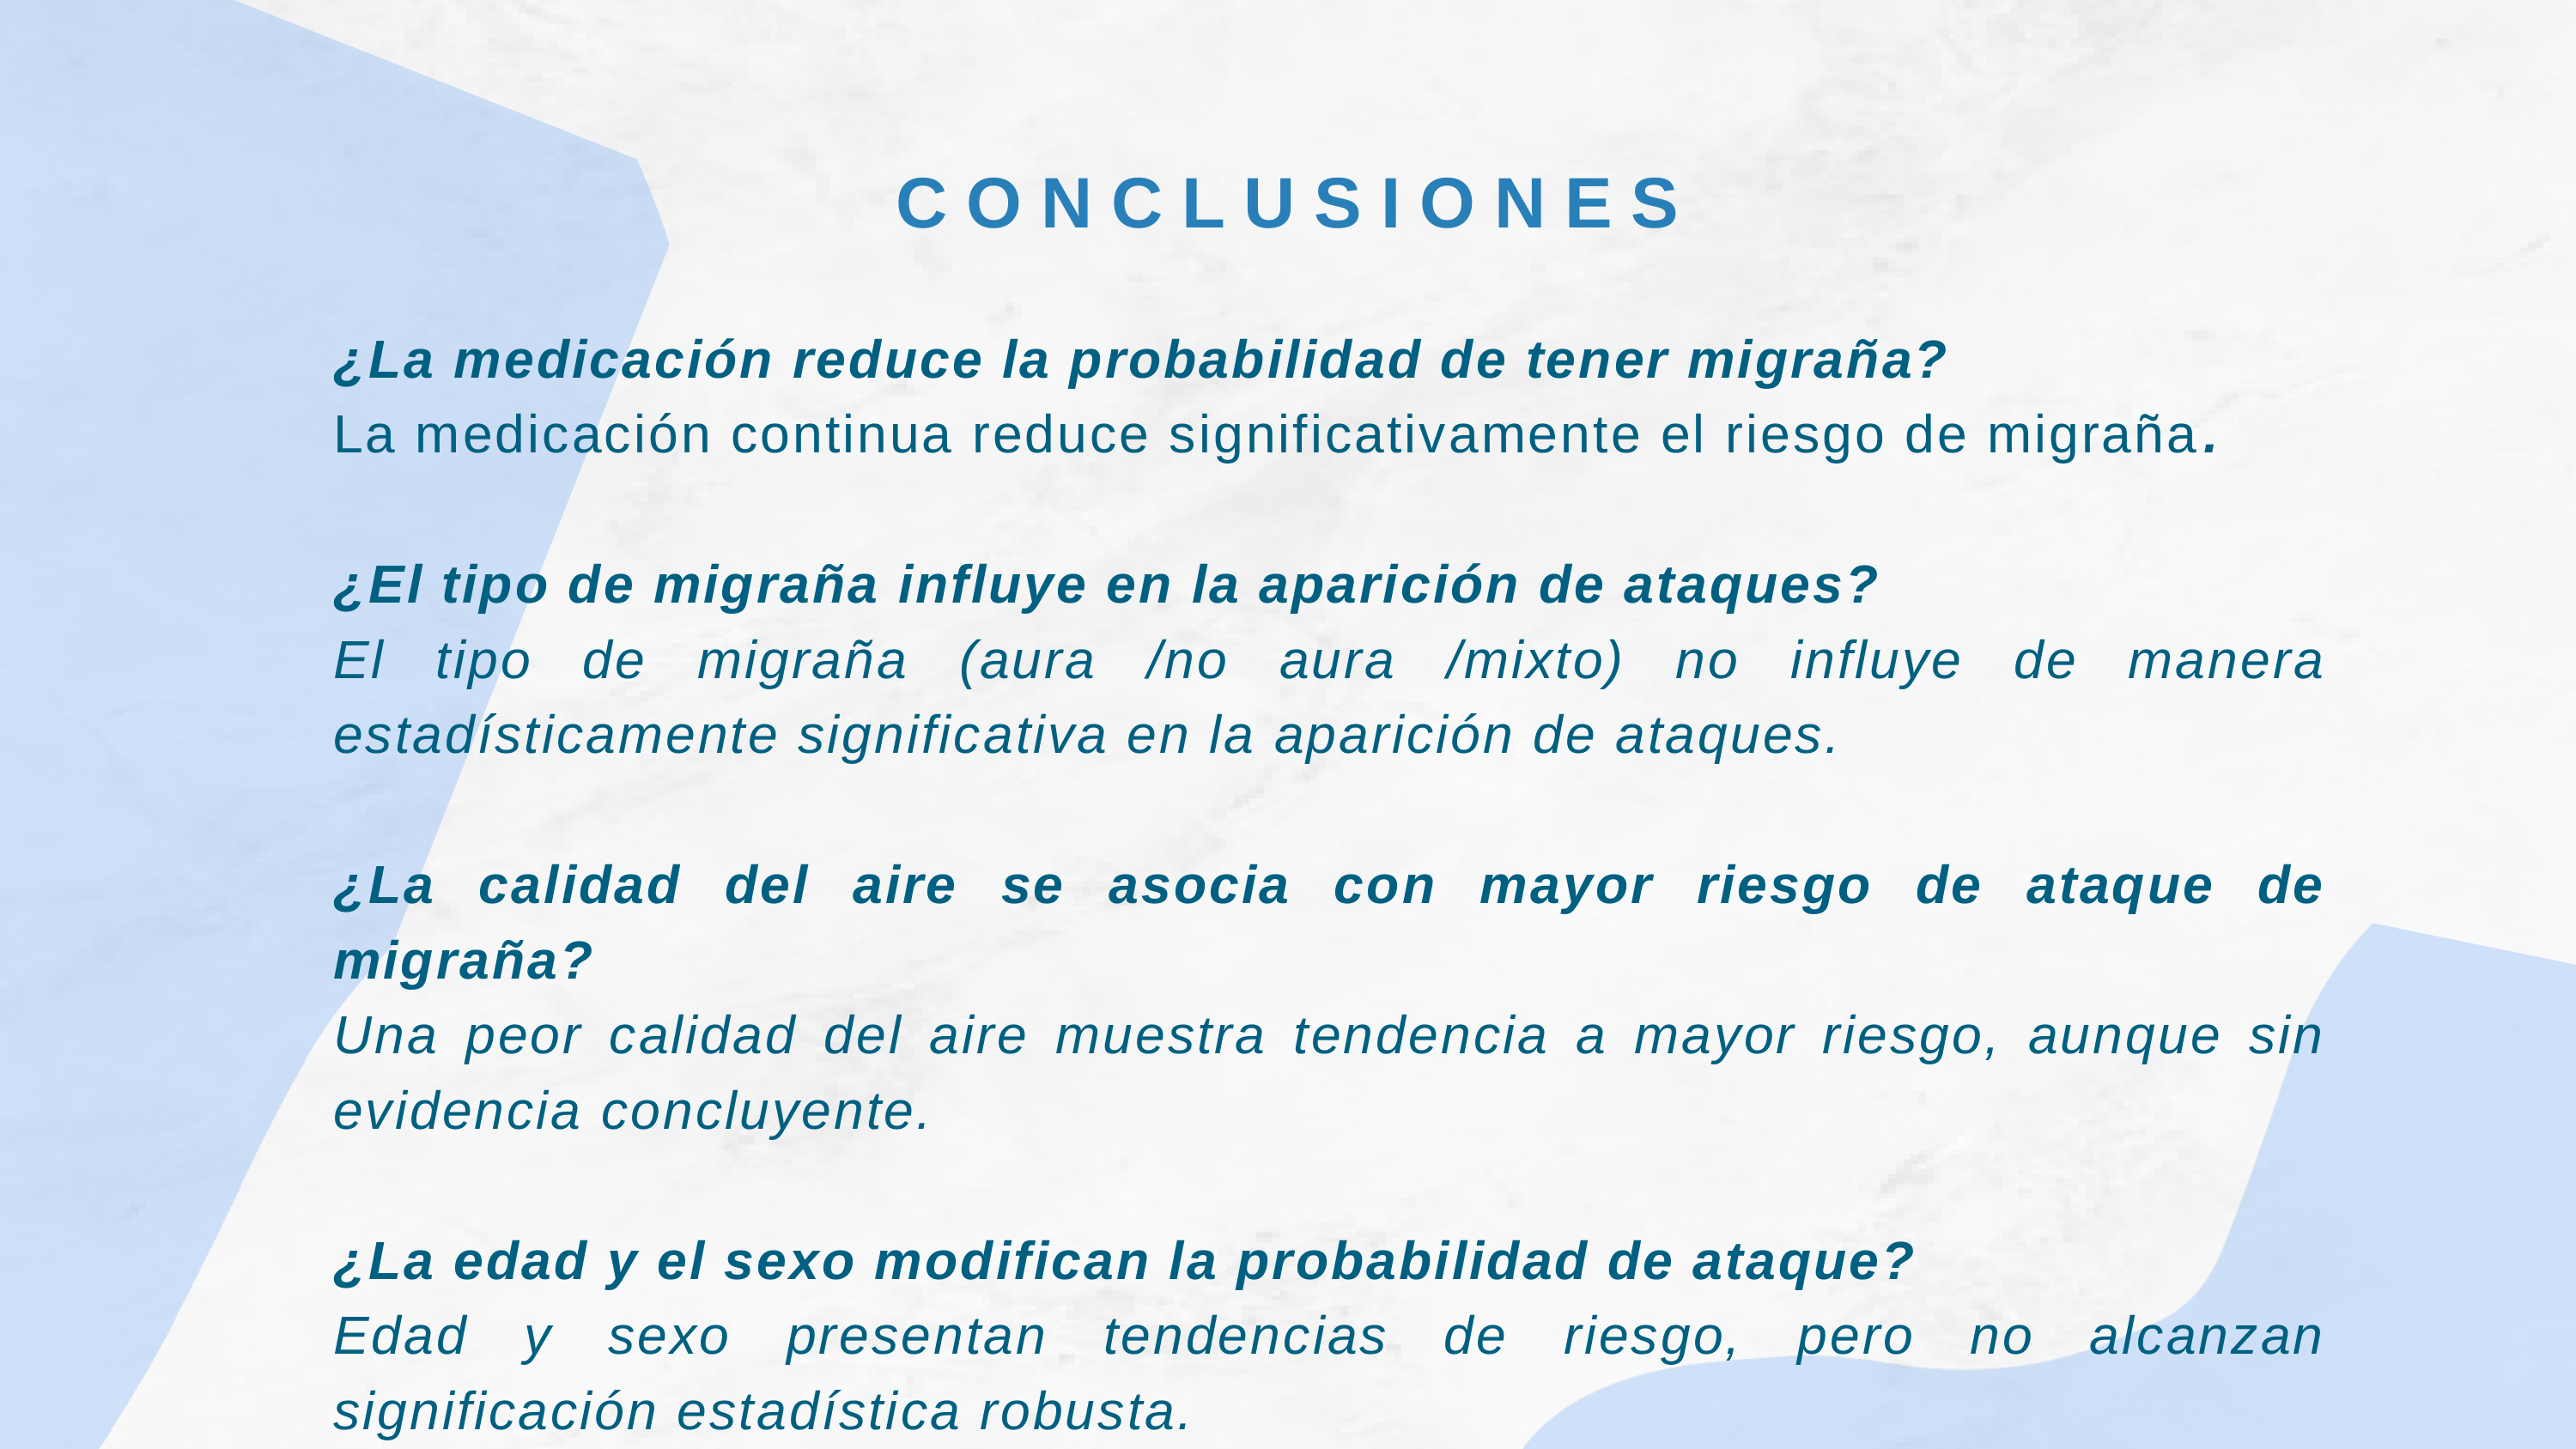

CONCLUSIONES

¿La medicación reduce la probabilidad de tener migraña?
La medicación continua reduce significativamente el riesgo de migraña.

¿El tipo de migraña influye en la aparición de ataques?
El tipo de migraña (aura /no aura /mixto) no influye de manera estadísticamente significativa en la aparición de ataques.

¿La calidad del aire se asocia con mayor riesgo de ataque de migraña?
Una peor calidad del aire muestra tendencia a mayor riesgo, aunque sin evidencia concluyente.

¿La edad y el sexo modifican la probabilidad de ataque?
Edad y sexo presentan tendencias de riesgo, pero no alcanzan significación estadística robusta.